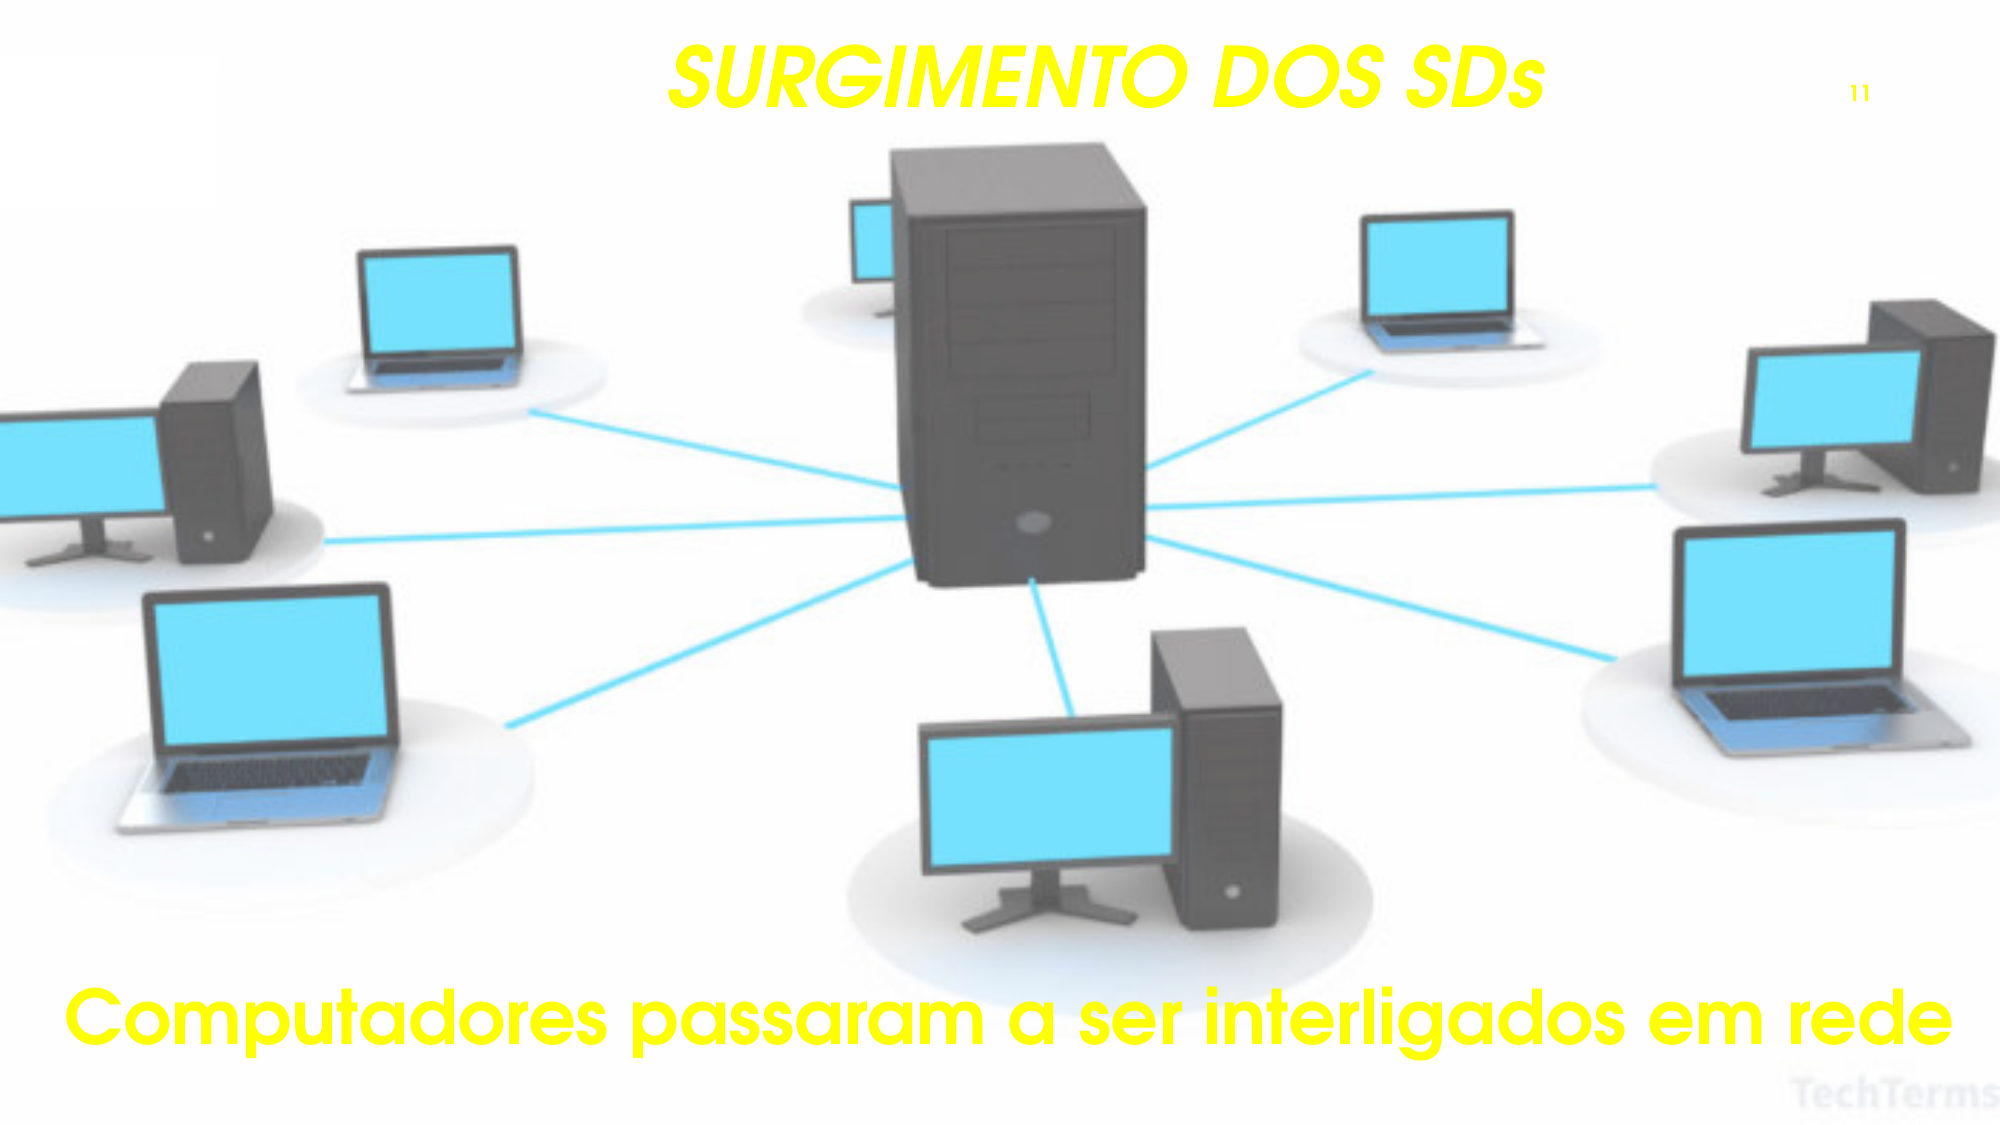

# Surgimento dos sds
11
Computadores passaram a ser interligados em rede